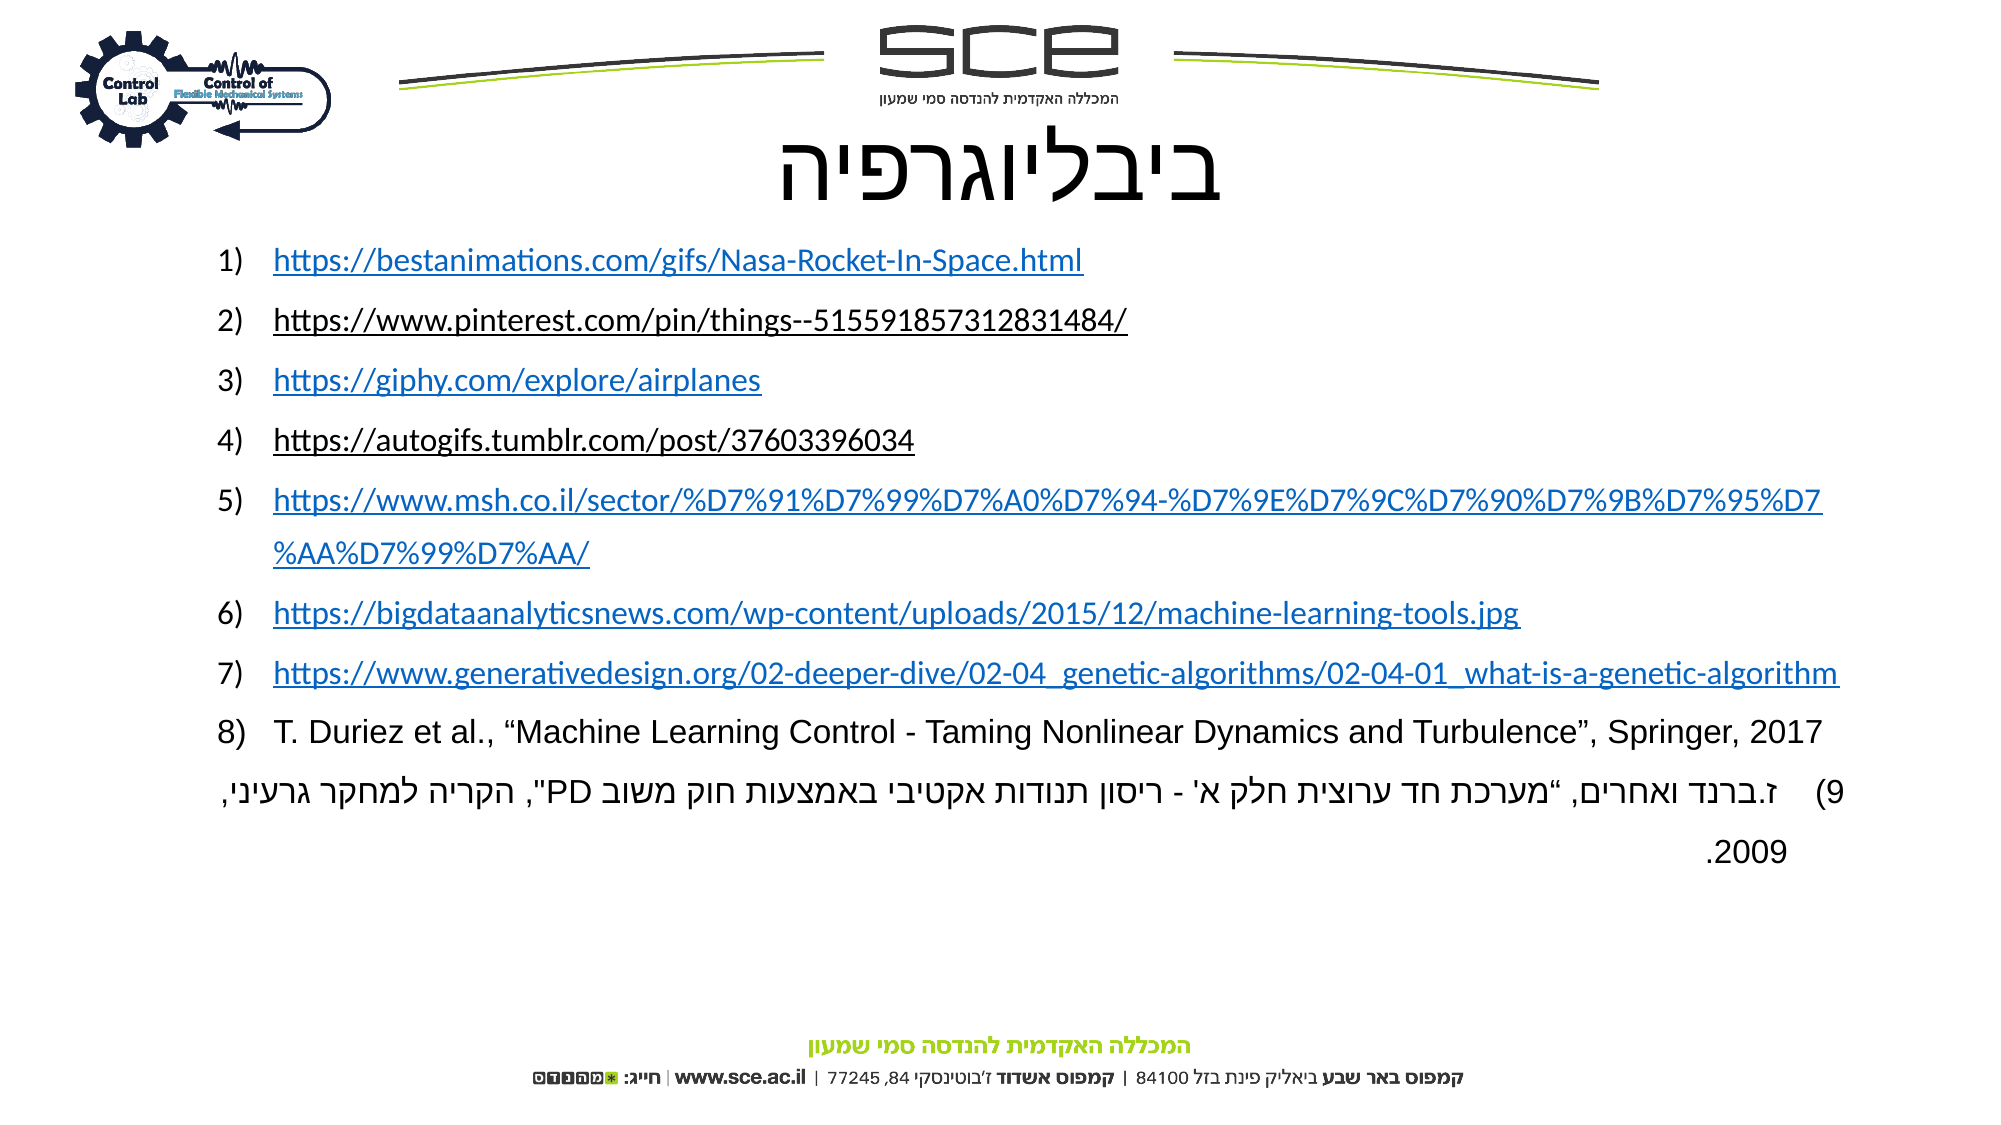

ביבליוגרפיה
https://bestanimations.com/gifs/Nasa-Rocket-In-Space.html
https://www.pinterest.com/pin/things--515591857312831484/
https://giphy.com/explore/airplanes
https://autogifs.tumblr.com/post/37603396034
https://www.msh.co.il/sector/%D7%91%D7%99%D7%A0%D7%94-%D7%9E%D7%9C%D7%90%D7%9B%D7%95%D7%AA%D7%99%D7%AA/
https://bigdataanalyticsnews.com/wp-content/uploads/2015/12/machine-learning-tools.jpg
https://www.generativedesign.org/02-deeper-dive/02-04_genetic-algorithms/02-04-01_what-is-a-genetic-algorithm
T. Duriez et al., “Machine Learning Control - Taming Nonlinear Dynamics and Turbulence”, Springer, 2017
 ז.ברנד ואחרים, “מערכת חד ערוצית חלק א' - ריסון תנודות אקטיבי באמצעות חוק משוב PD", הקריה למחקר גרעיני, 2009.